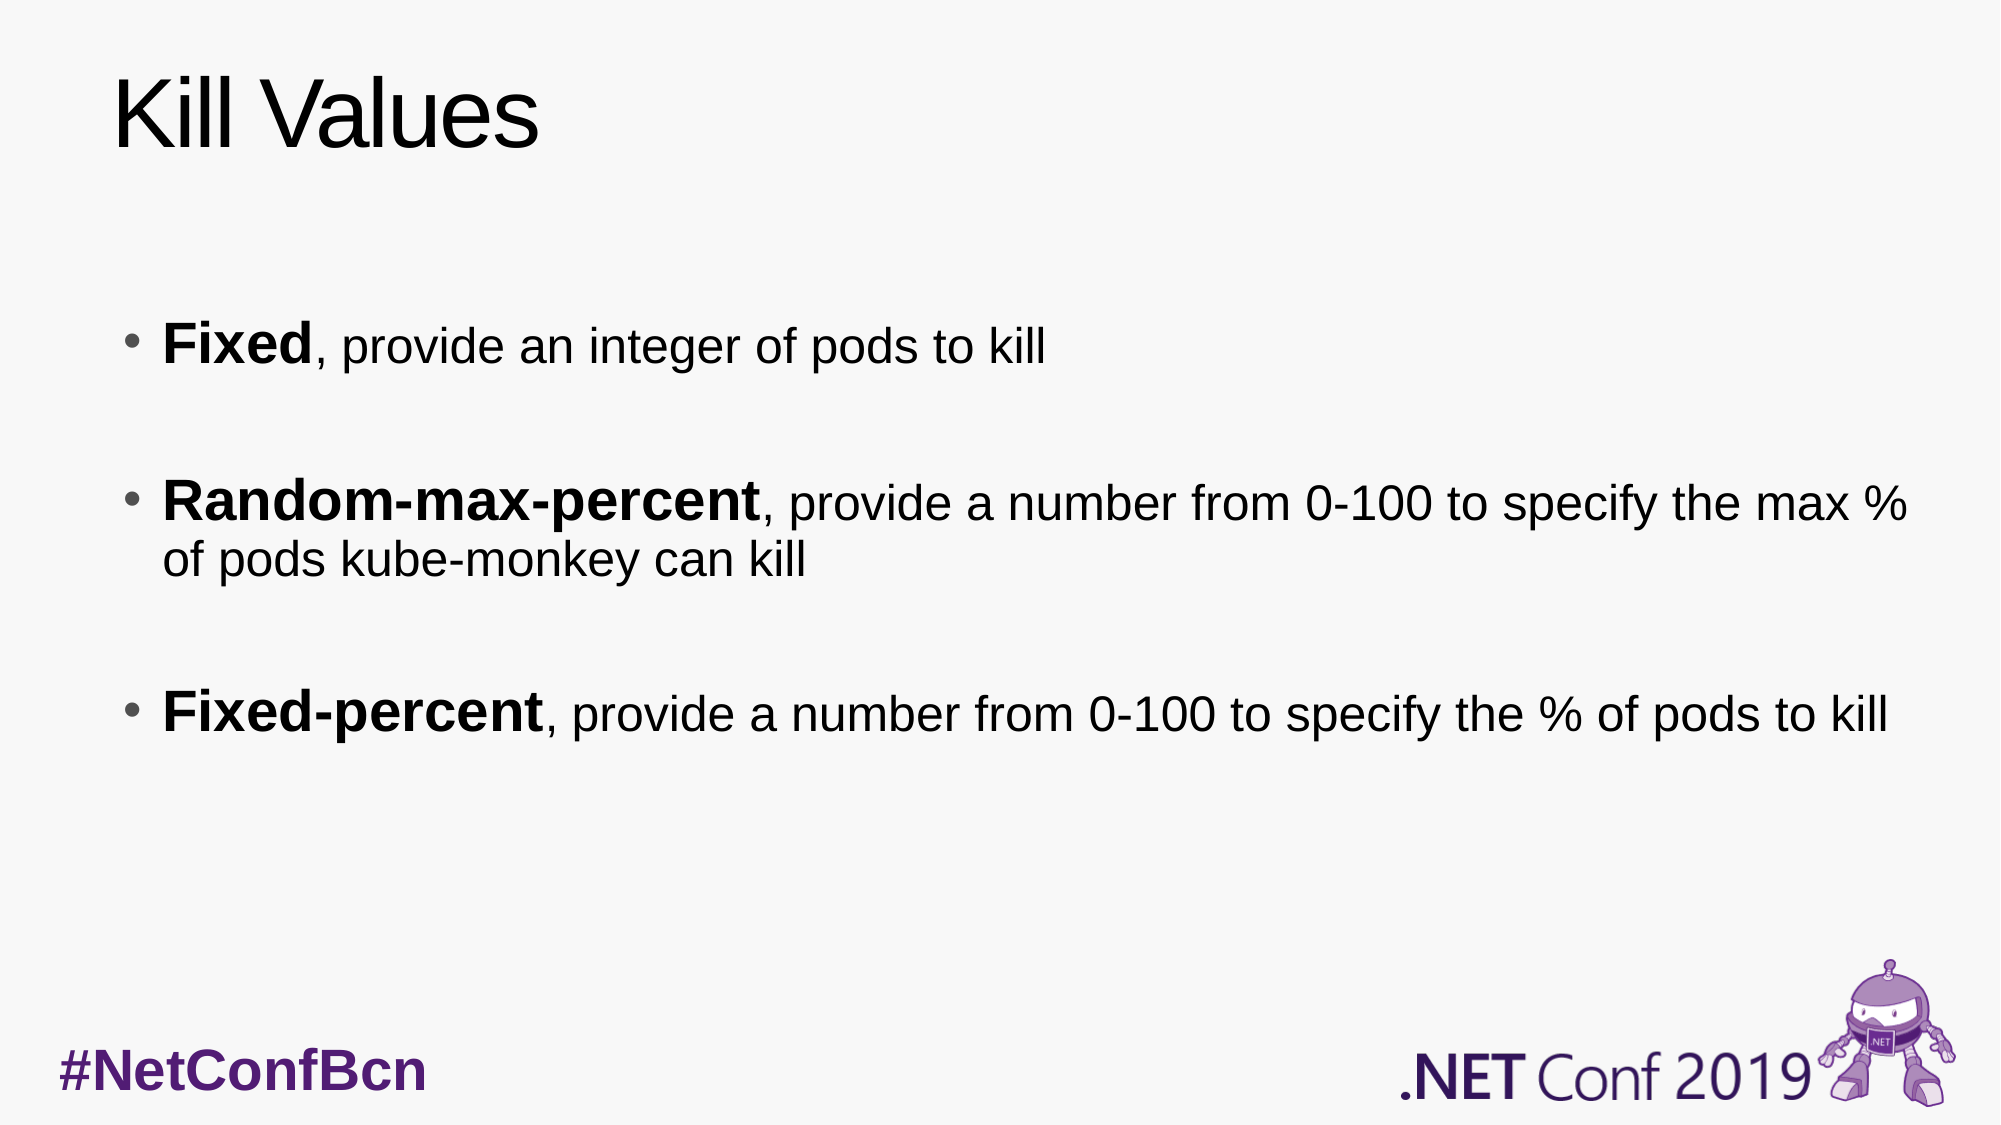

Kill Values
Fixed, provide an integer of pods to kill

Random-max-percent, provide a number from 0-100 to specify the max % of pods kube-monkey can kill

Fixed-percent, provide a number from 0-100 to specify the % of pods to kill